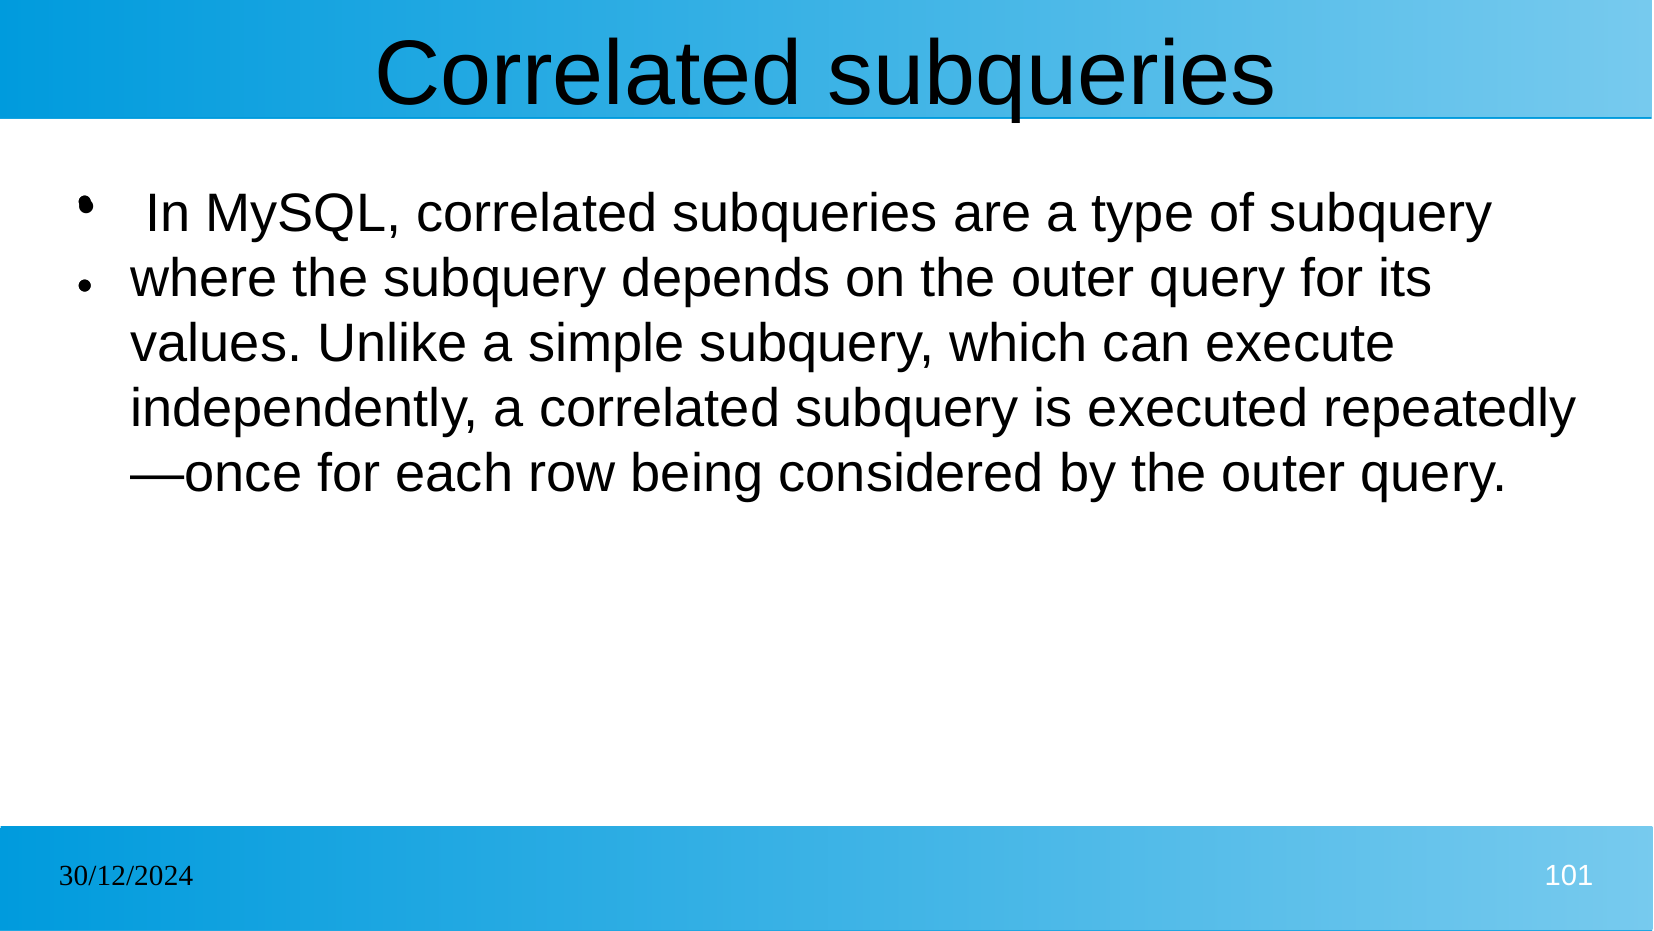

# Correlated subqueries

 In MySQL, correlated subqueries are a type of subquery where the subquery depends on the outer query for its values. Unlike a simple subquery, which can execute independently, a correlated subquery is executed repeatedly—once for each row being considered by the outer query.

30/12/2024
101